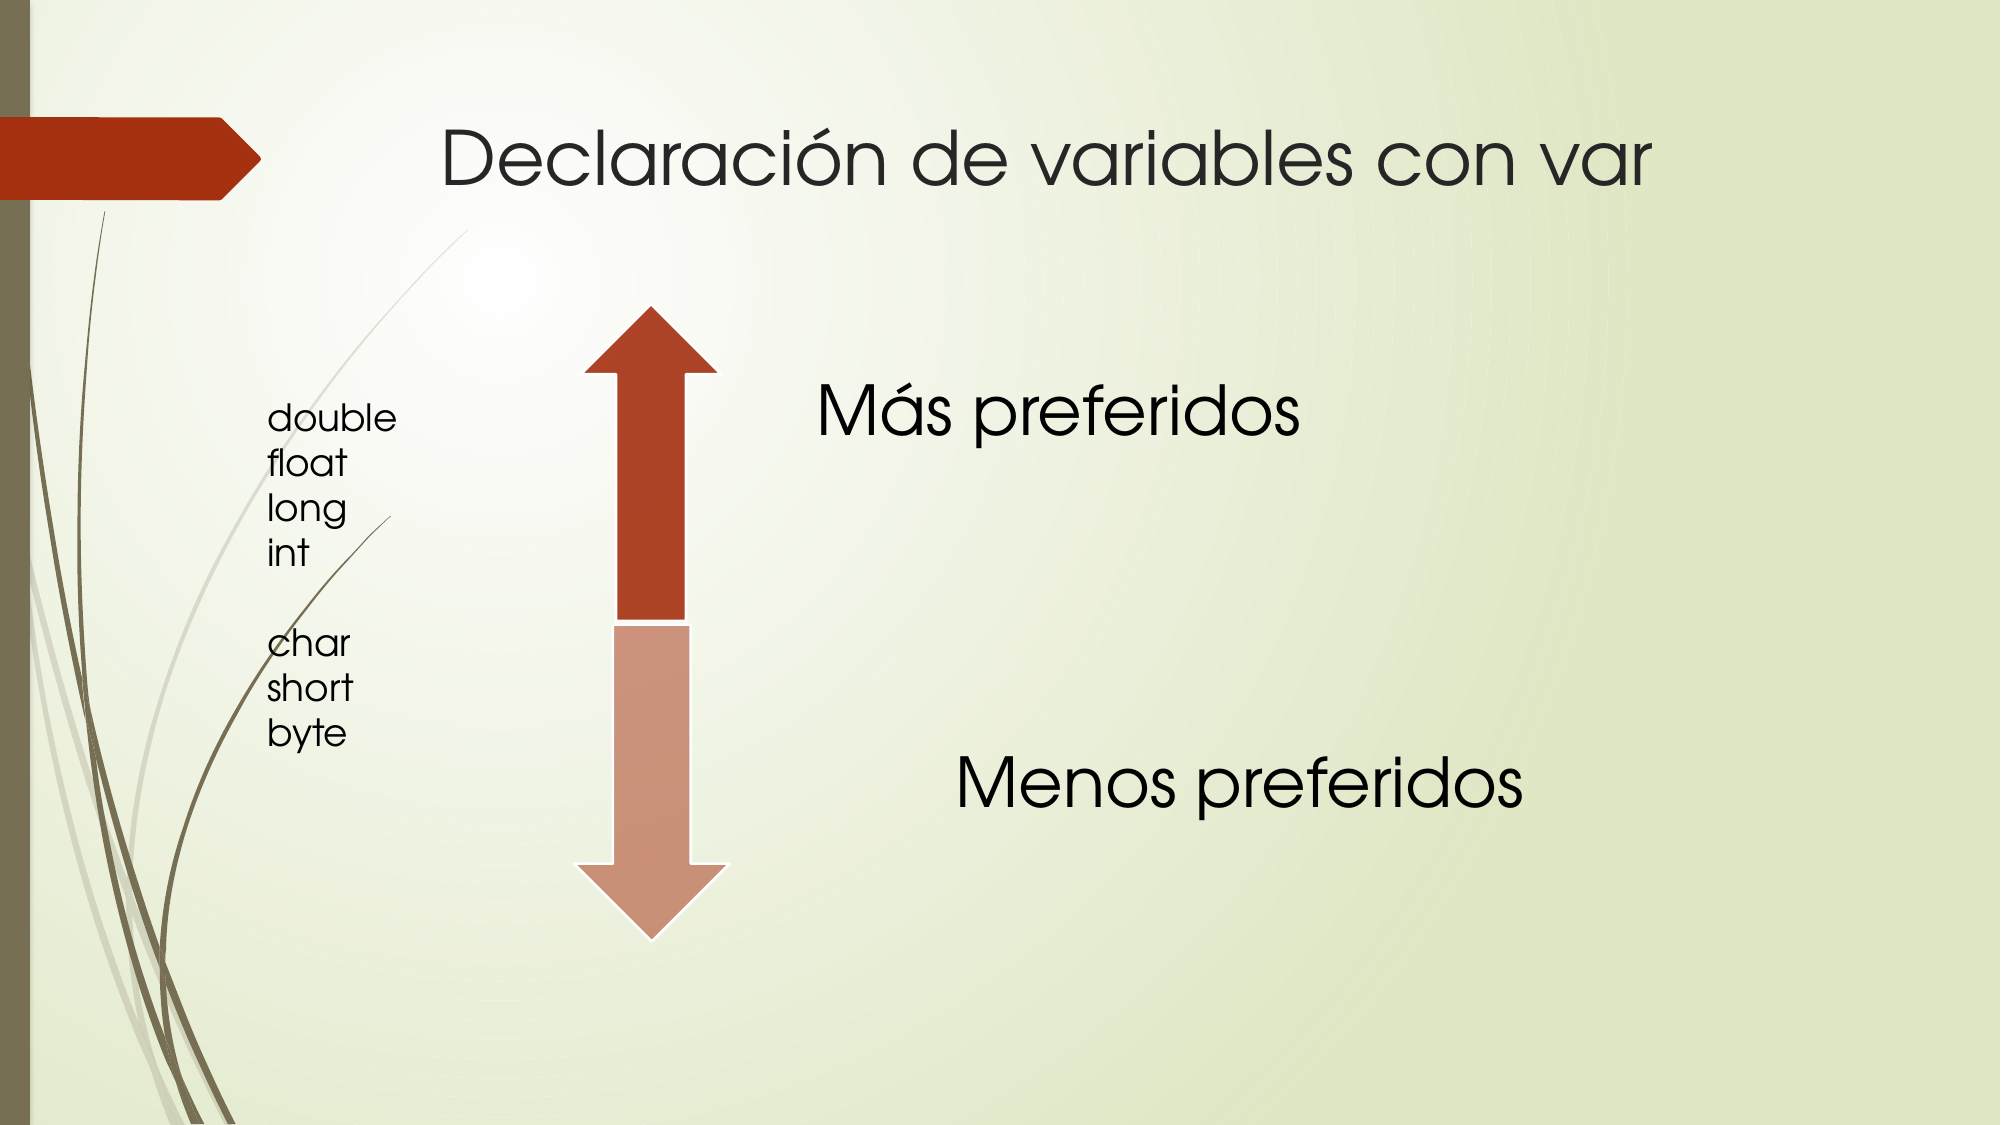

# Declaración de variables con var
Más preferidos
Menos preferidos
double
float
long
int

char
short
byte